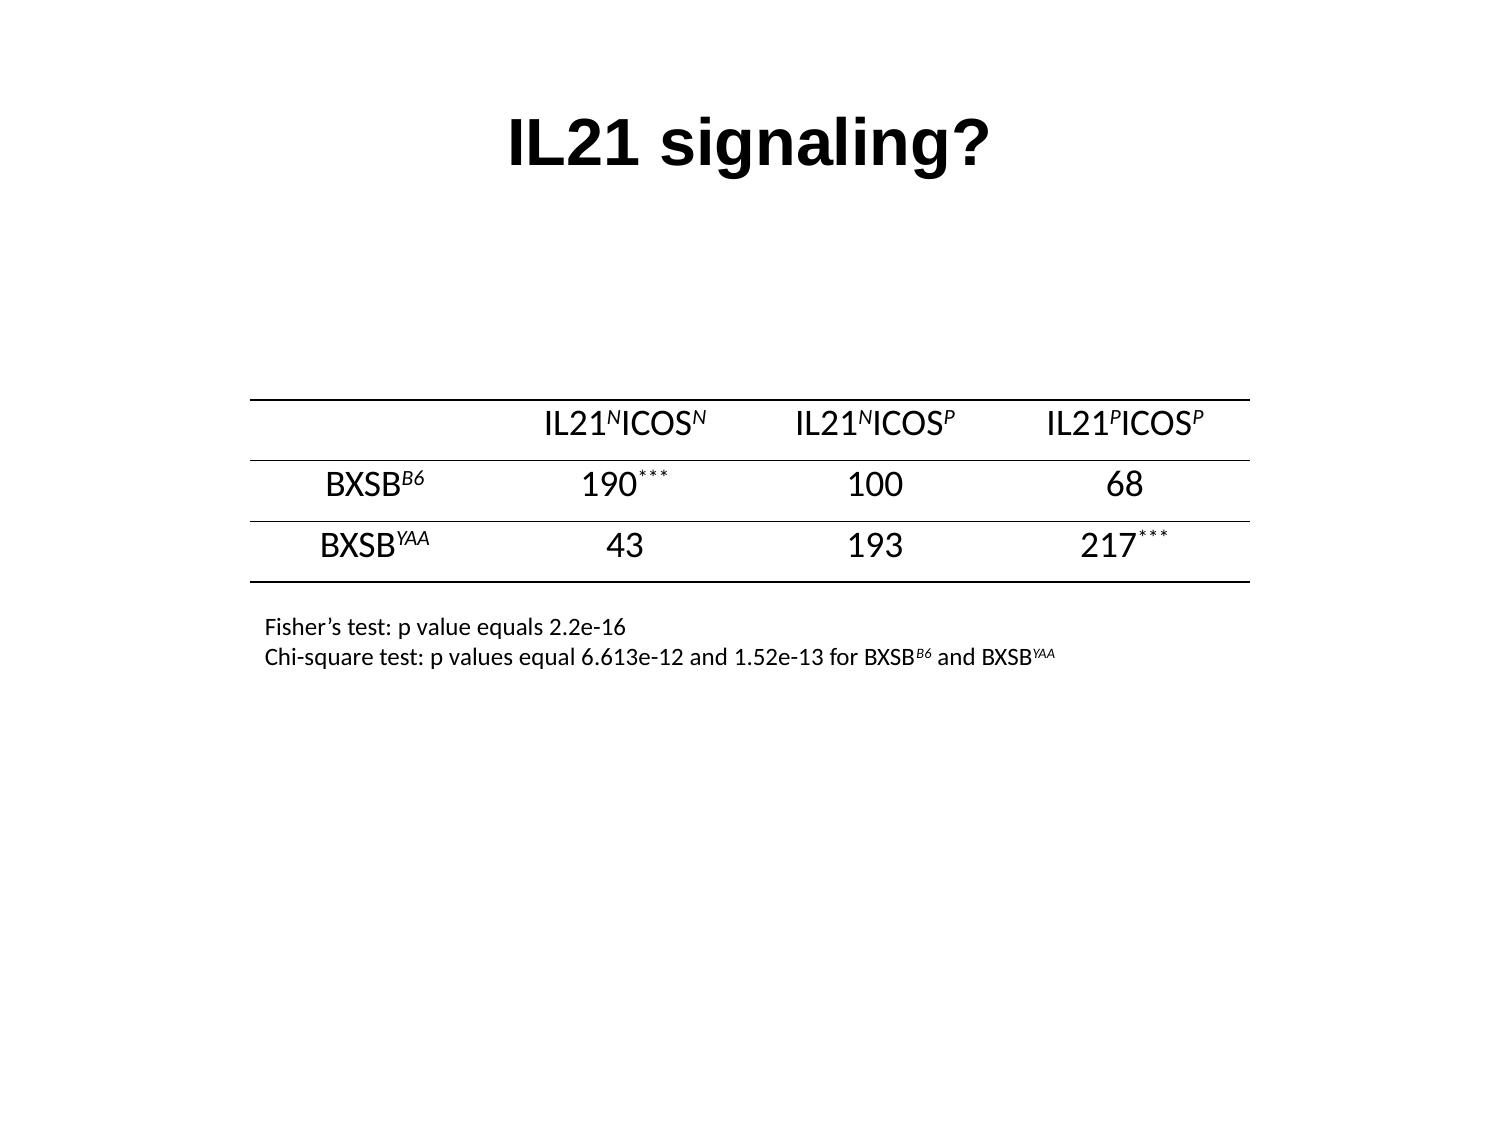

# IL21 signaling?
|  | IL21NICOSN | IL21NICOSP | IL21PICOSP |
| --- | --- | --- | --- |
| BXSBB6 | 190\*\*\* | 100 | 68 |
| BXSBYAA | 43 | 193 | 217\*\*\* |
Fisher’s test: p value equals 2.2e-16
Chi-square test: p values equal 6.613e-12 and 1.52e-13 for BXSBB6 and BXSBYAA